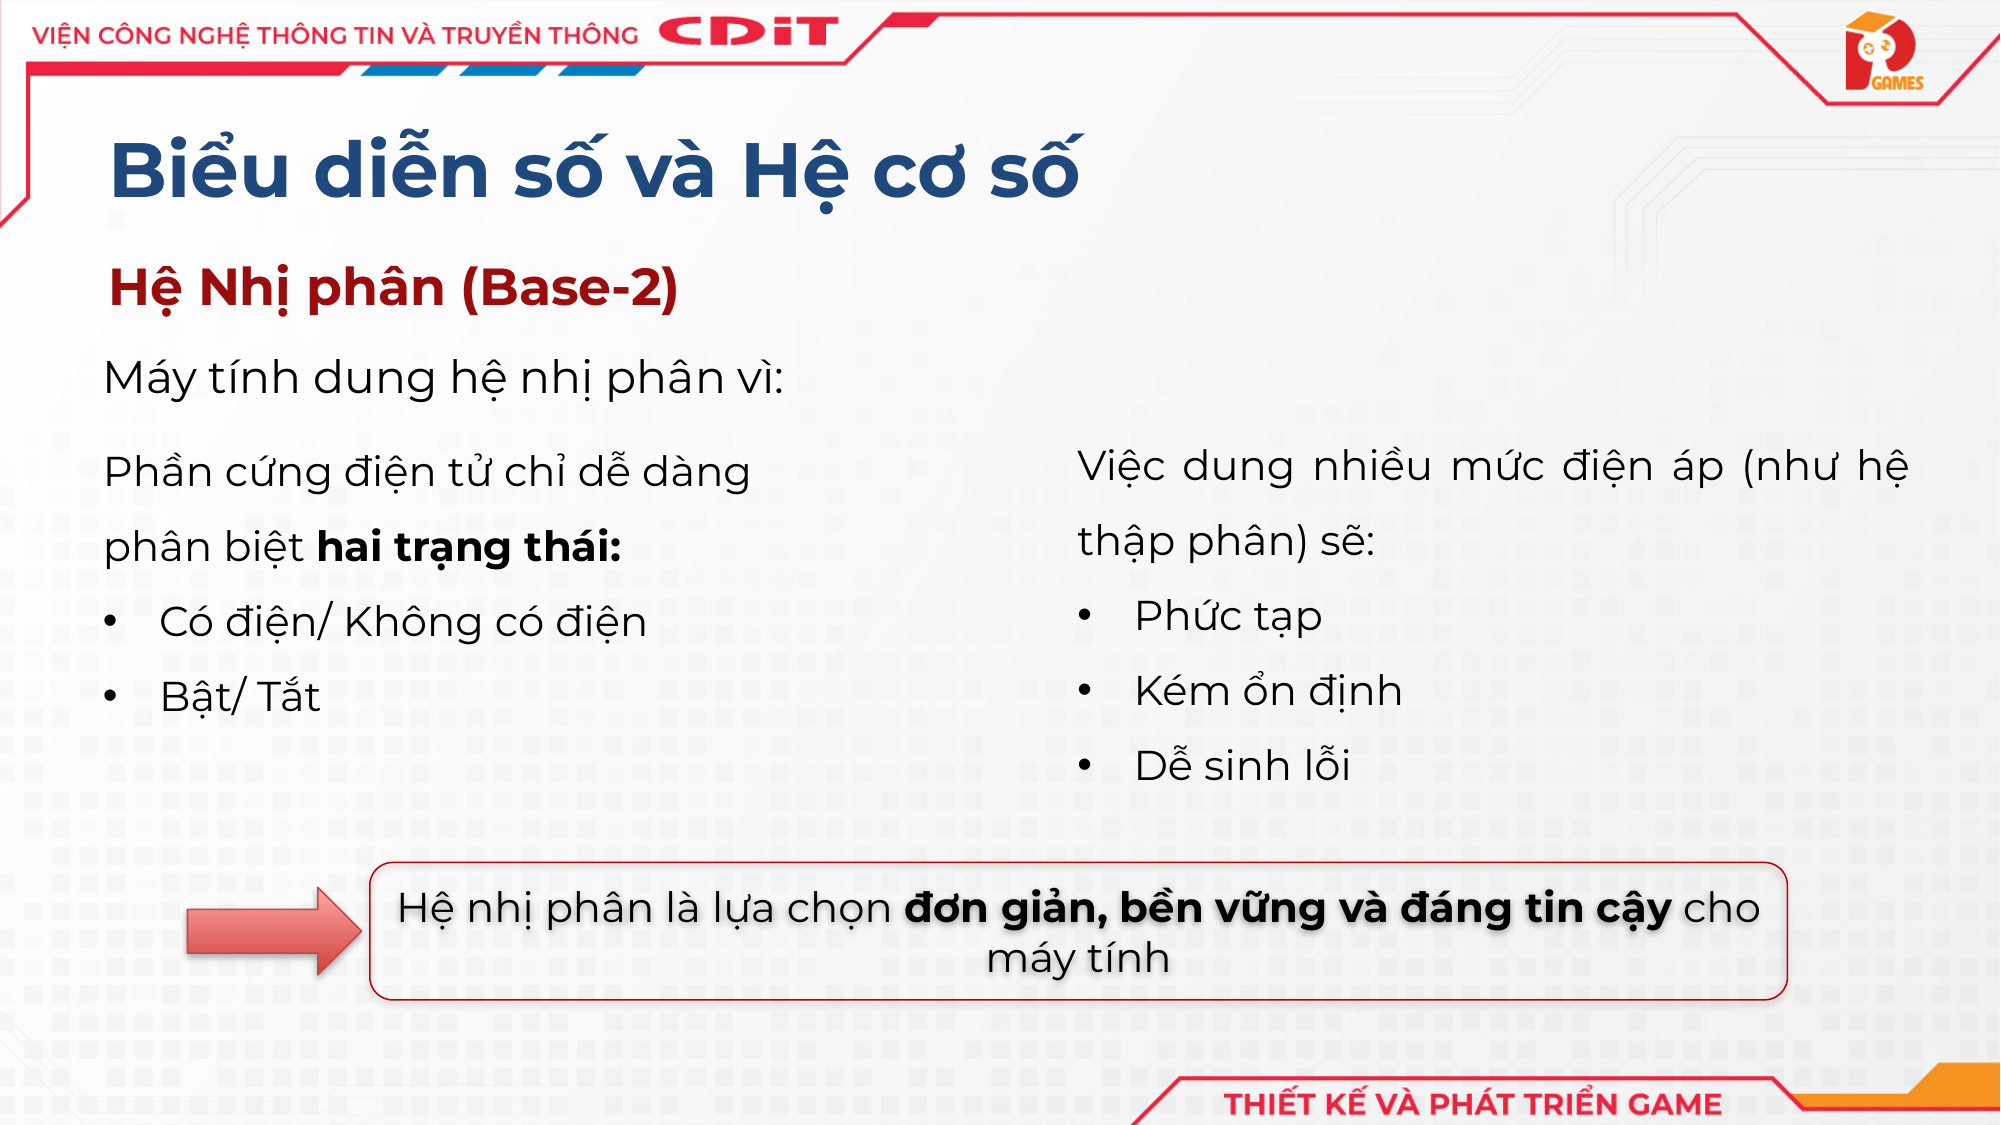

Biểu diễn số và Hệ cơ số
Hệ Nhị phân (Base-2)
Máy tính dung hệ nhị phân vì:
Việc dung nhiều mức điện áp (như hệ thập phân) sẽ:
Phức tạp
Kém ổn định
Dễ sinh lỗi
Phần cứng điện tử chỉ dễ dàng
phân biệt hai trạng thái:
Có điện/ Không có điện
Bật/ Tắt
Hệ nhị phân là lựa chọn đơn giản, bền vững và đáng tin cậy cho máy tính